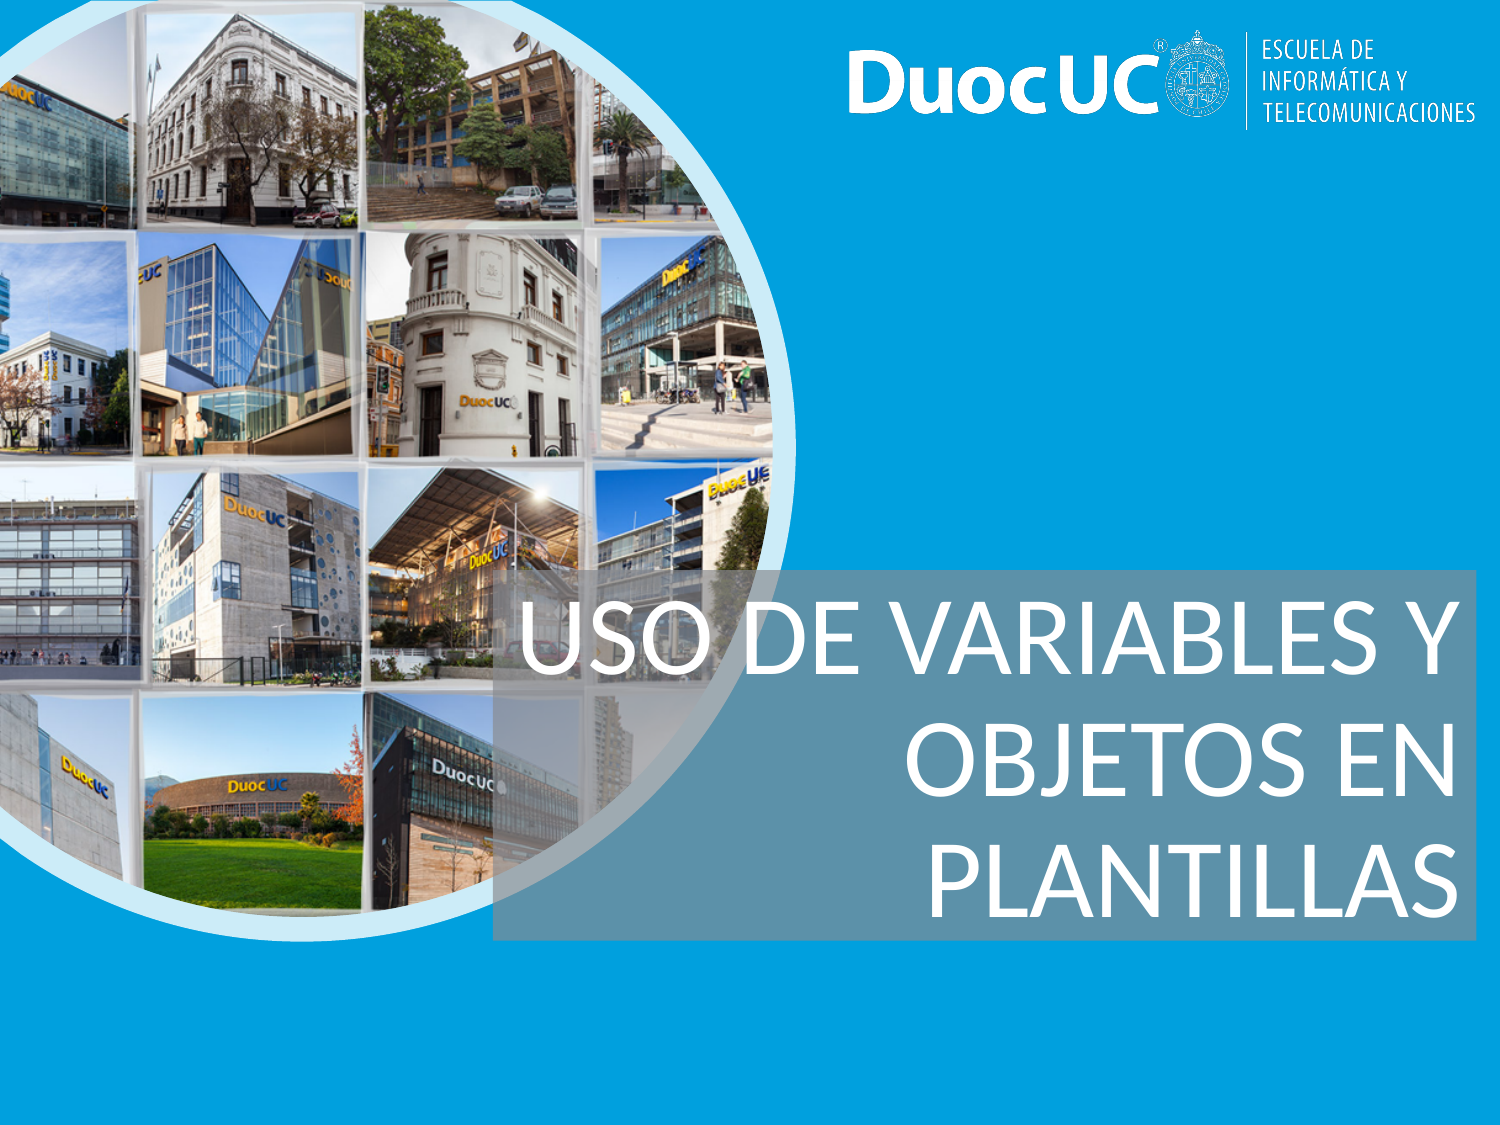

# USO DE VARIABLES Y OBJETOS EN PLANTILLAS